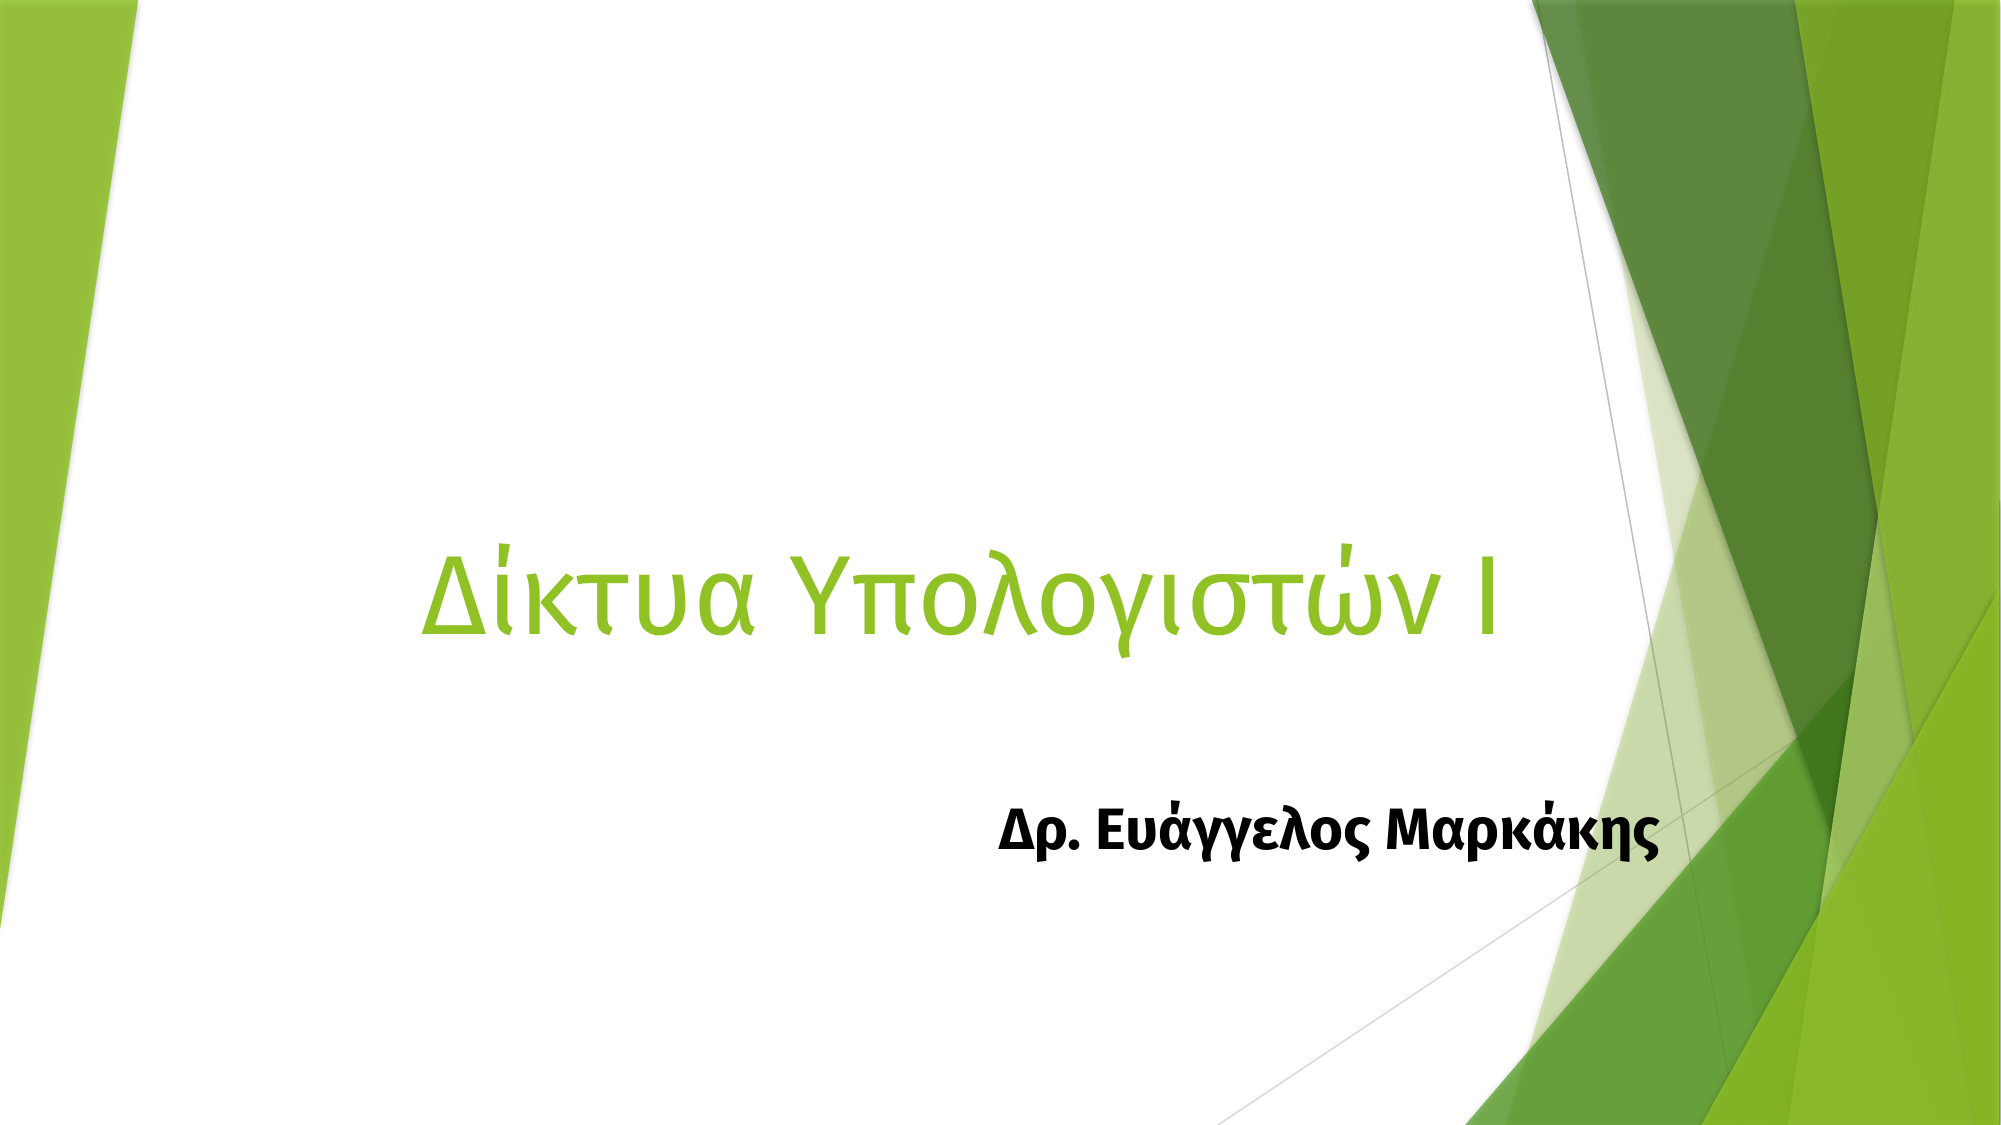

# Δίκτυα Υπολογιστών Ι
Δρ. Ευάγγελος Μαρκάκης